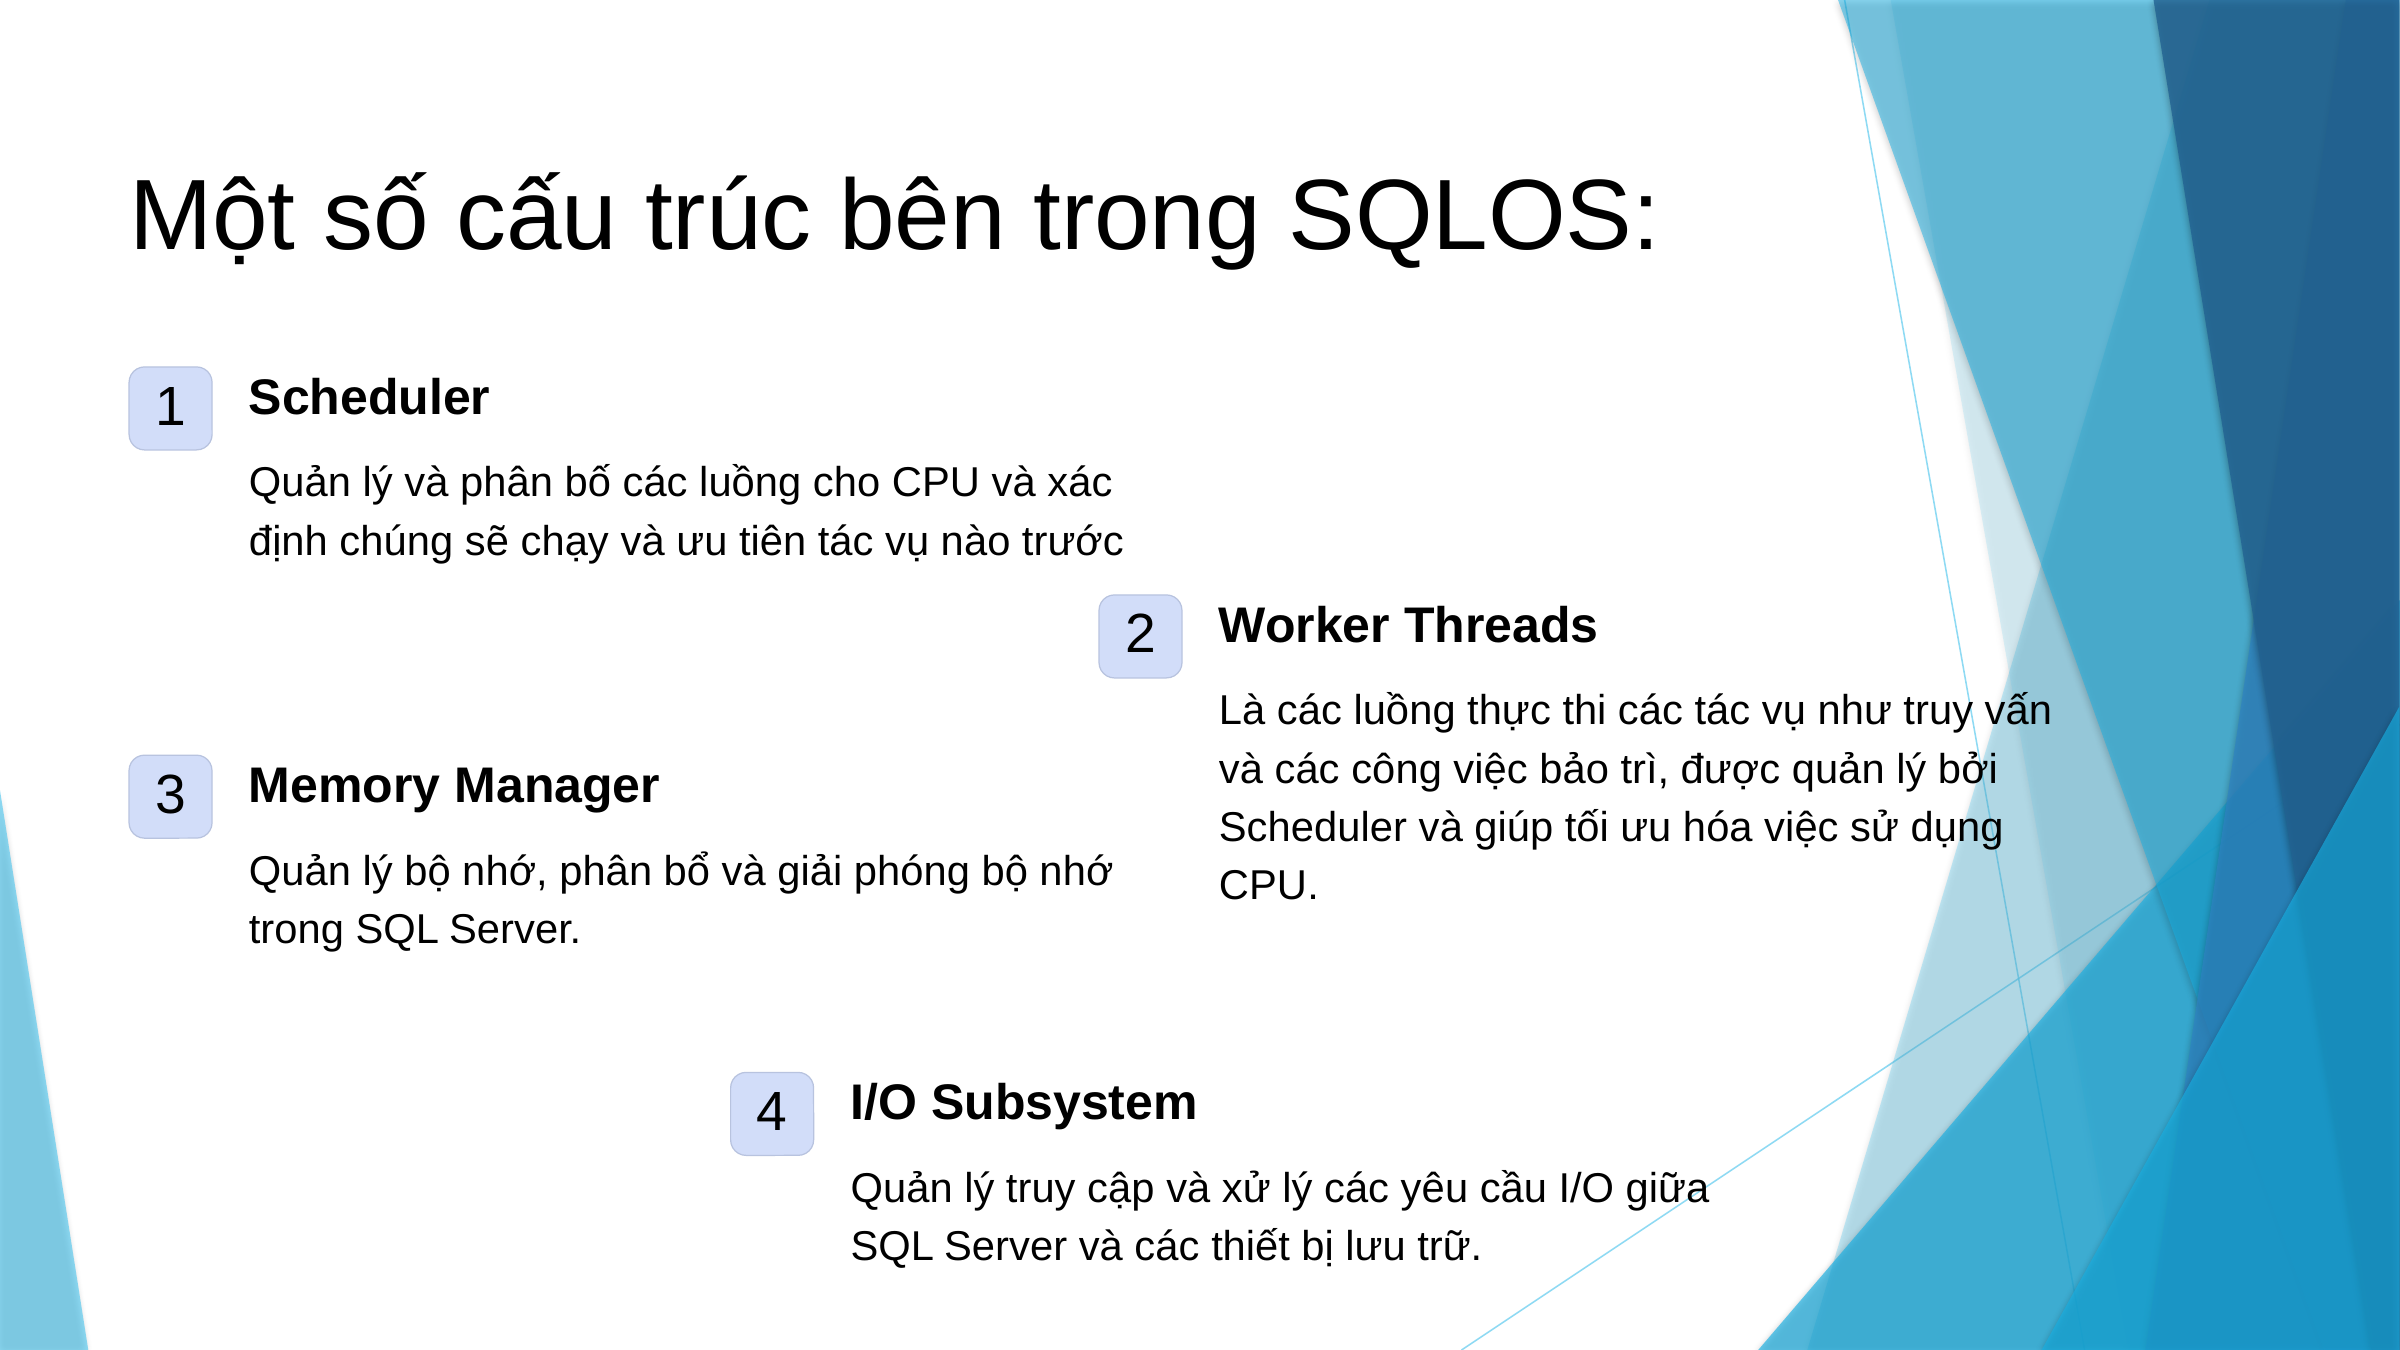

Một số cấu trúc bên trong SQLOS:

Scheduler
1
Quản lý và phân bố các luồng cho CPU và xác định chúng sẽ chạy và ưu tiên tác vụ nào trước

Worker Threads
2
Là các luồng thực thi các tác vụ như truy vấn và các công việc bảo trì, được quản lý bởi Scheduler và giúp tối ưu hóa việc sử dụng CPU.

Memory Manager
3
Quản lý bộ nhớ, phân bổ và giải phóng bộ nhớ trong SQL Server.

I/O Subsystem
4
Quản lý truy cập và xử lý các yêu cầu I/O giữa SQL Server và các thiết bị lưu trữ.